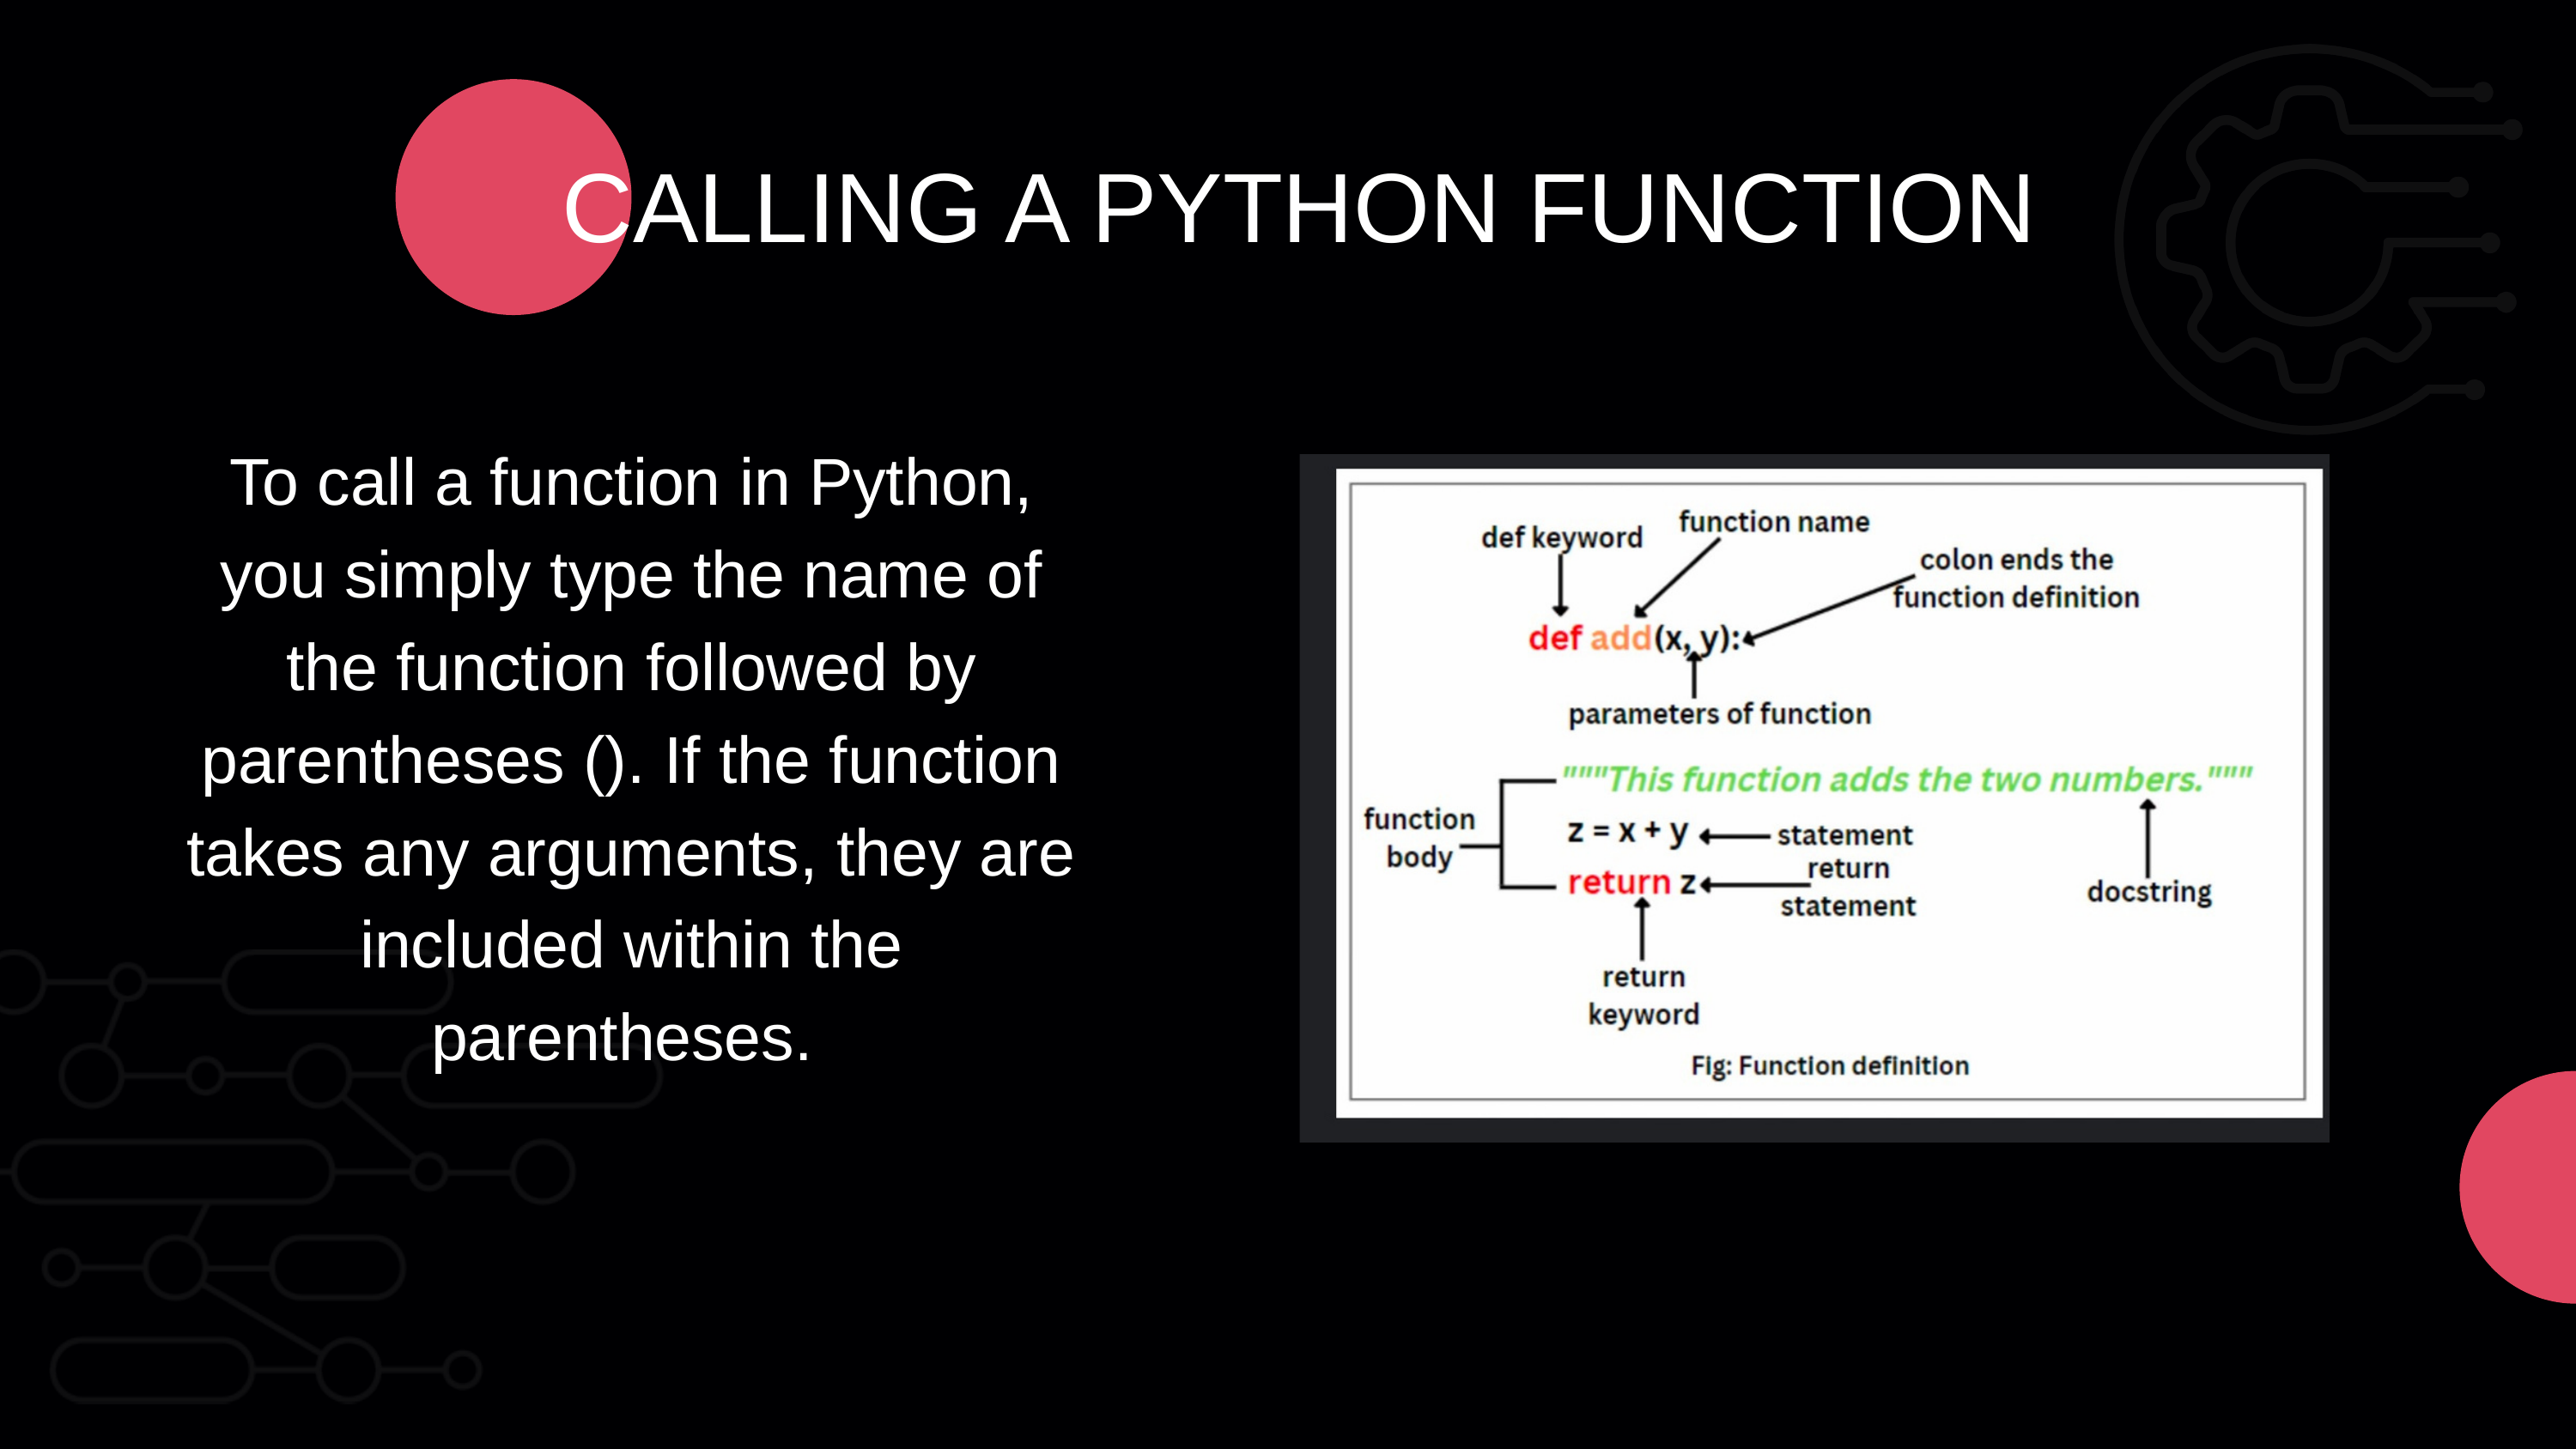

CALLING A PYTHON FUNCTION

To call a function in Python, you simply type the name of the function followed by parentheses (). If the function takes any arguments, they are included within the parentheses.